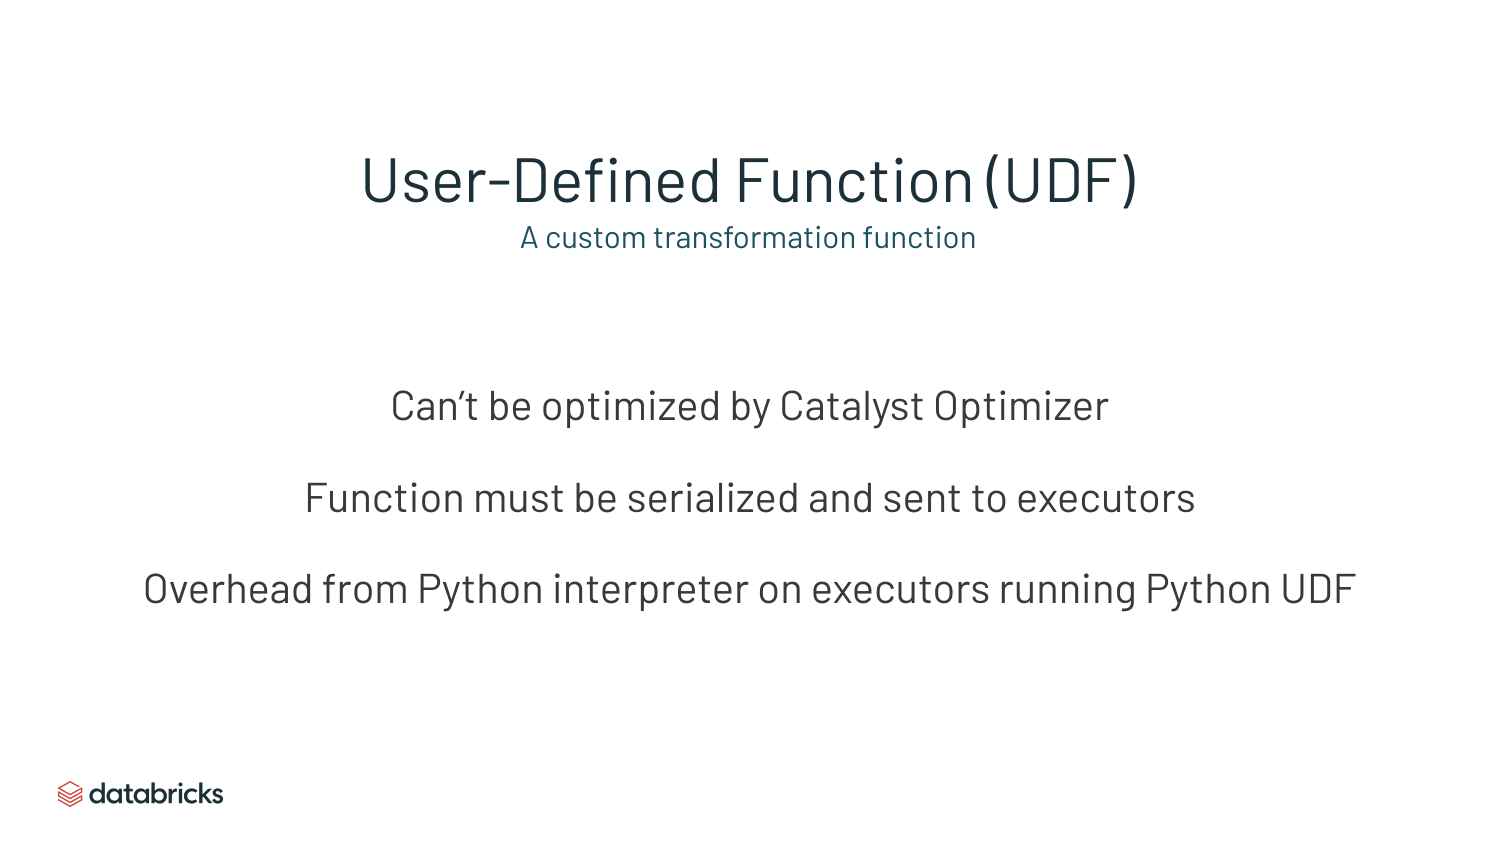

# User-Defined Function (UDF)
A custom transformation function
Can’t be optimized by Catalyst Optimizer
Function must be serialized and sent to executors
Overhead from Python interpreter on executors running Python UDF